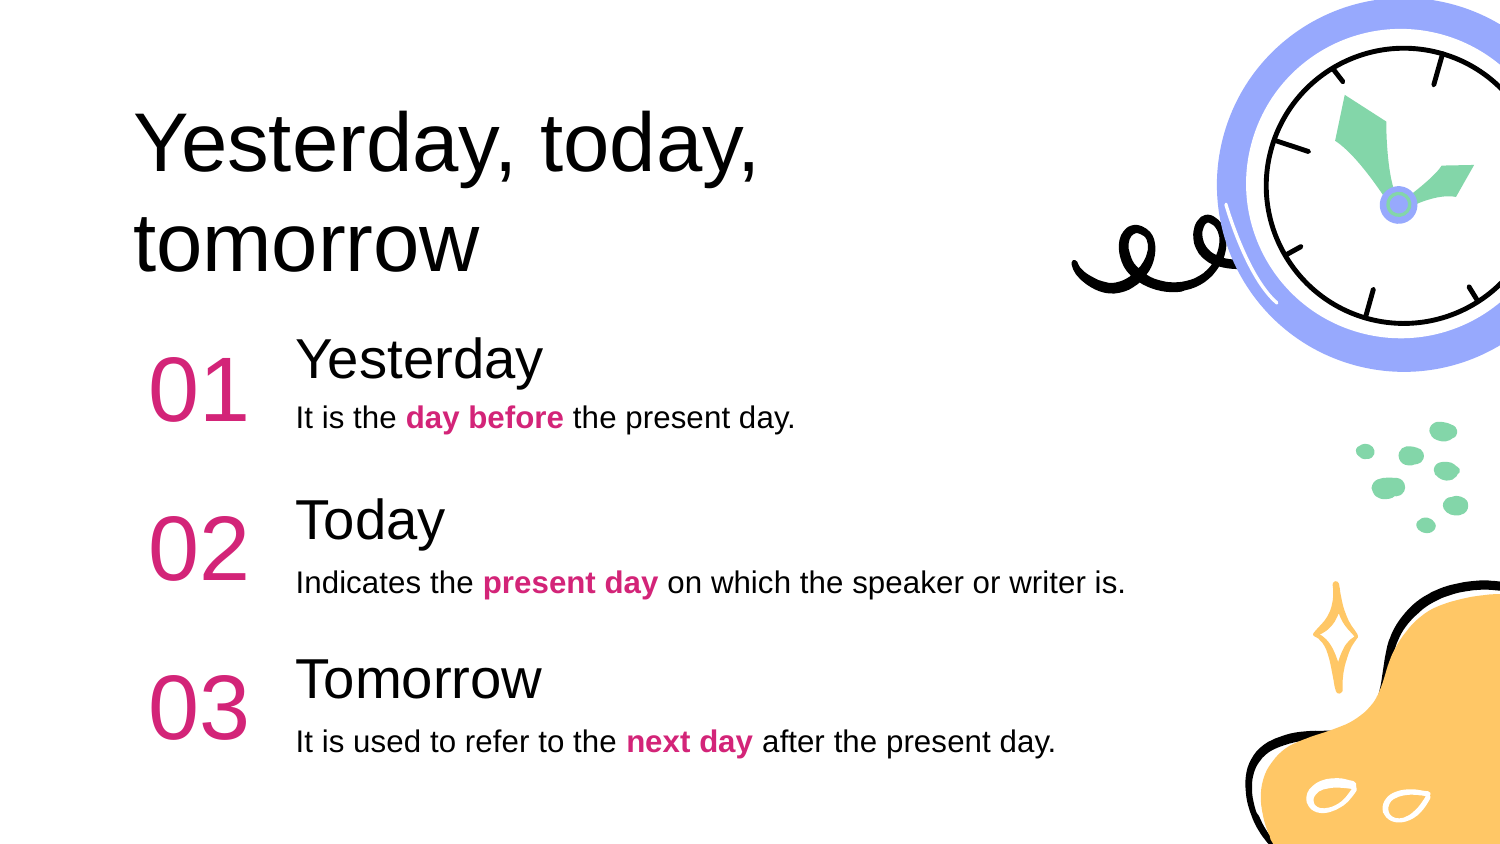

# Yesterday, today, tomorrow

Yesterday
01
It is the day before the present day.

02
Today
Indicates the present day on which the speaker or writer is.

03
Tomorrow
It is used to refer to the next day after the present day.